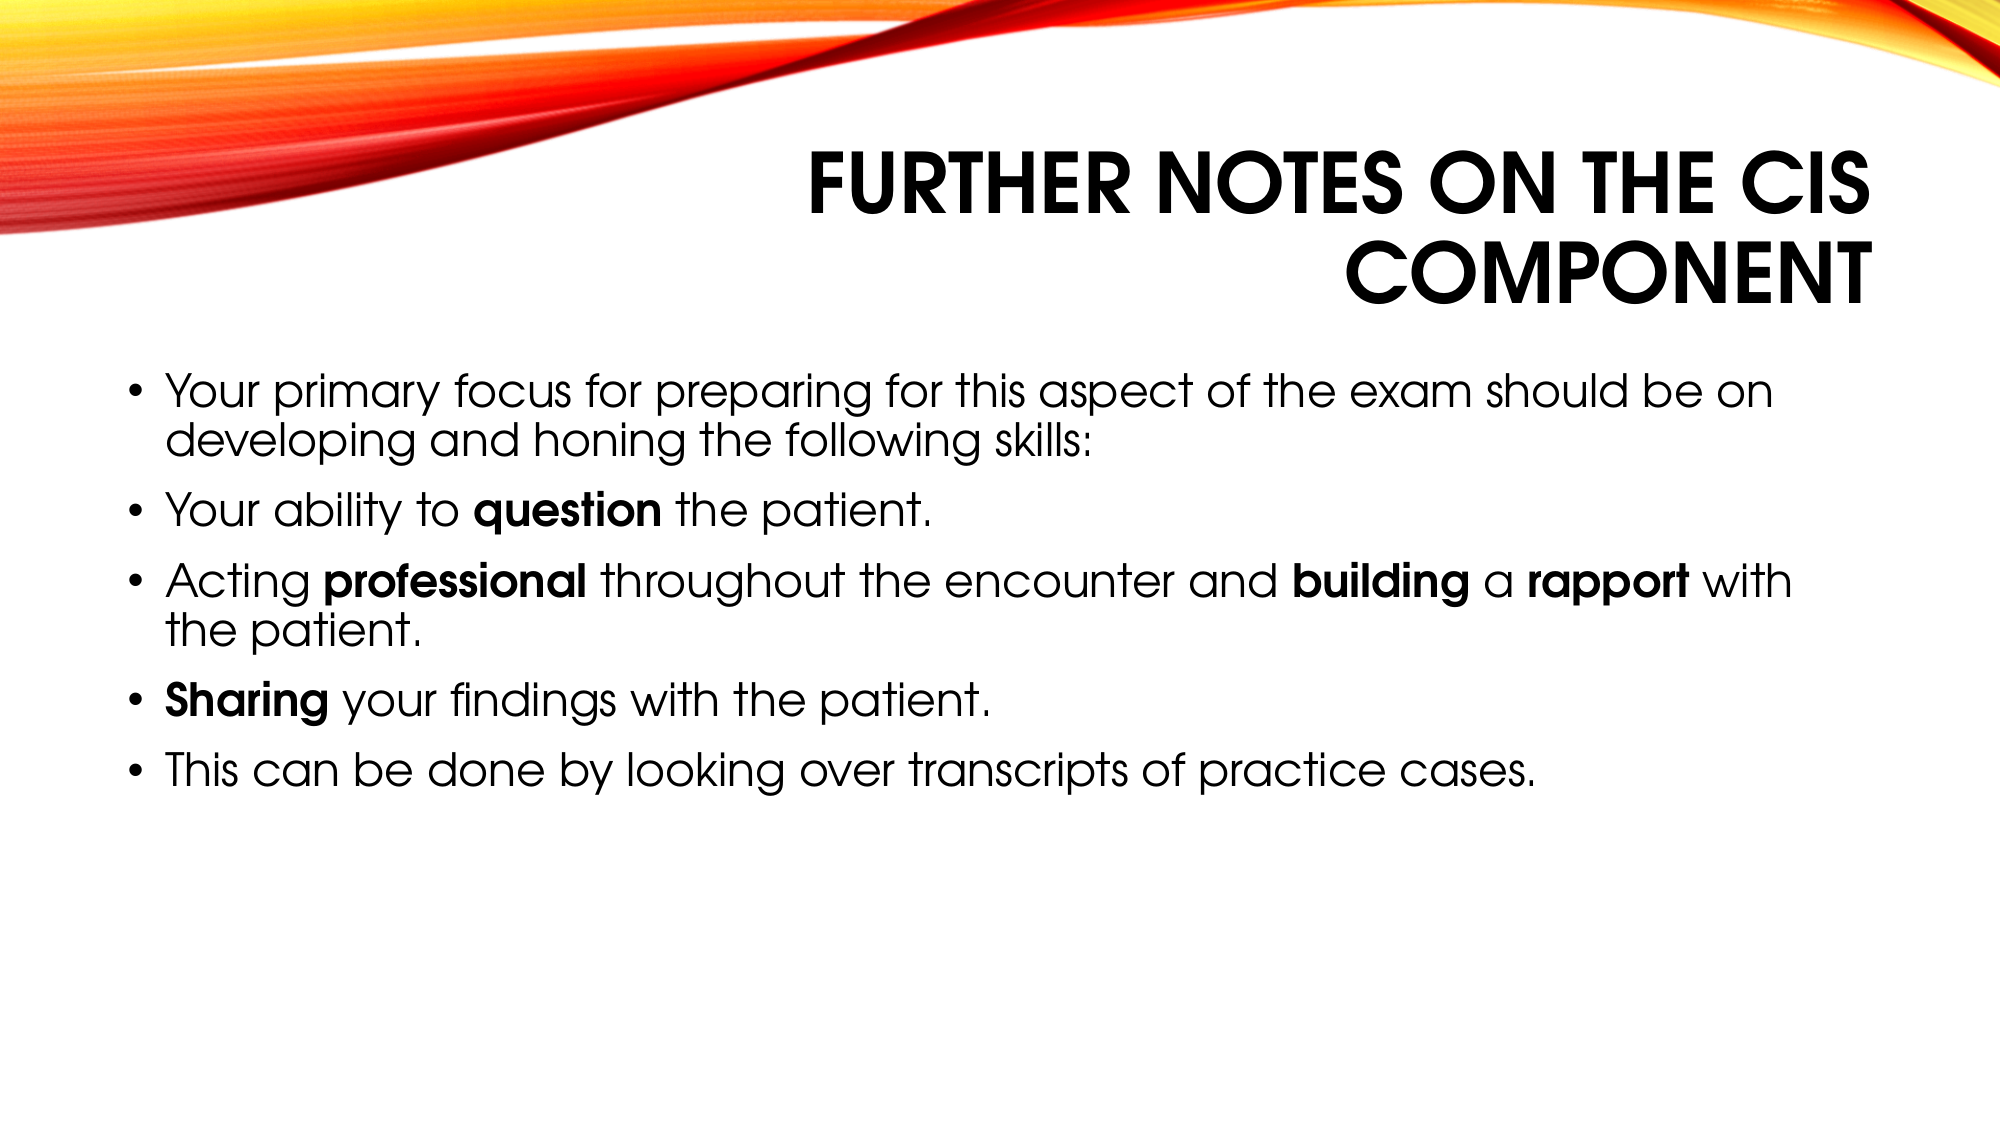

# FURTHER NOTES ON THE CIS COMPONENT
Your primary focus for preparing for this aspect of the exam should be on developing and honing the following skills:
Your ability to question the patient.
Acting professional throughout the encounter and building a rapport with the patient.
Sharing your findings with the patient.
This can be done by looking over transcripts of practice cases.